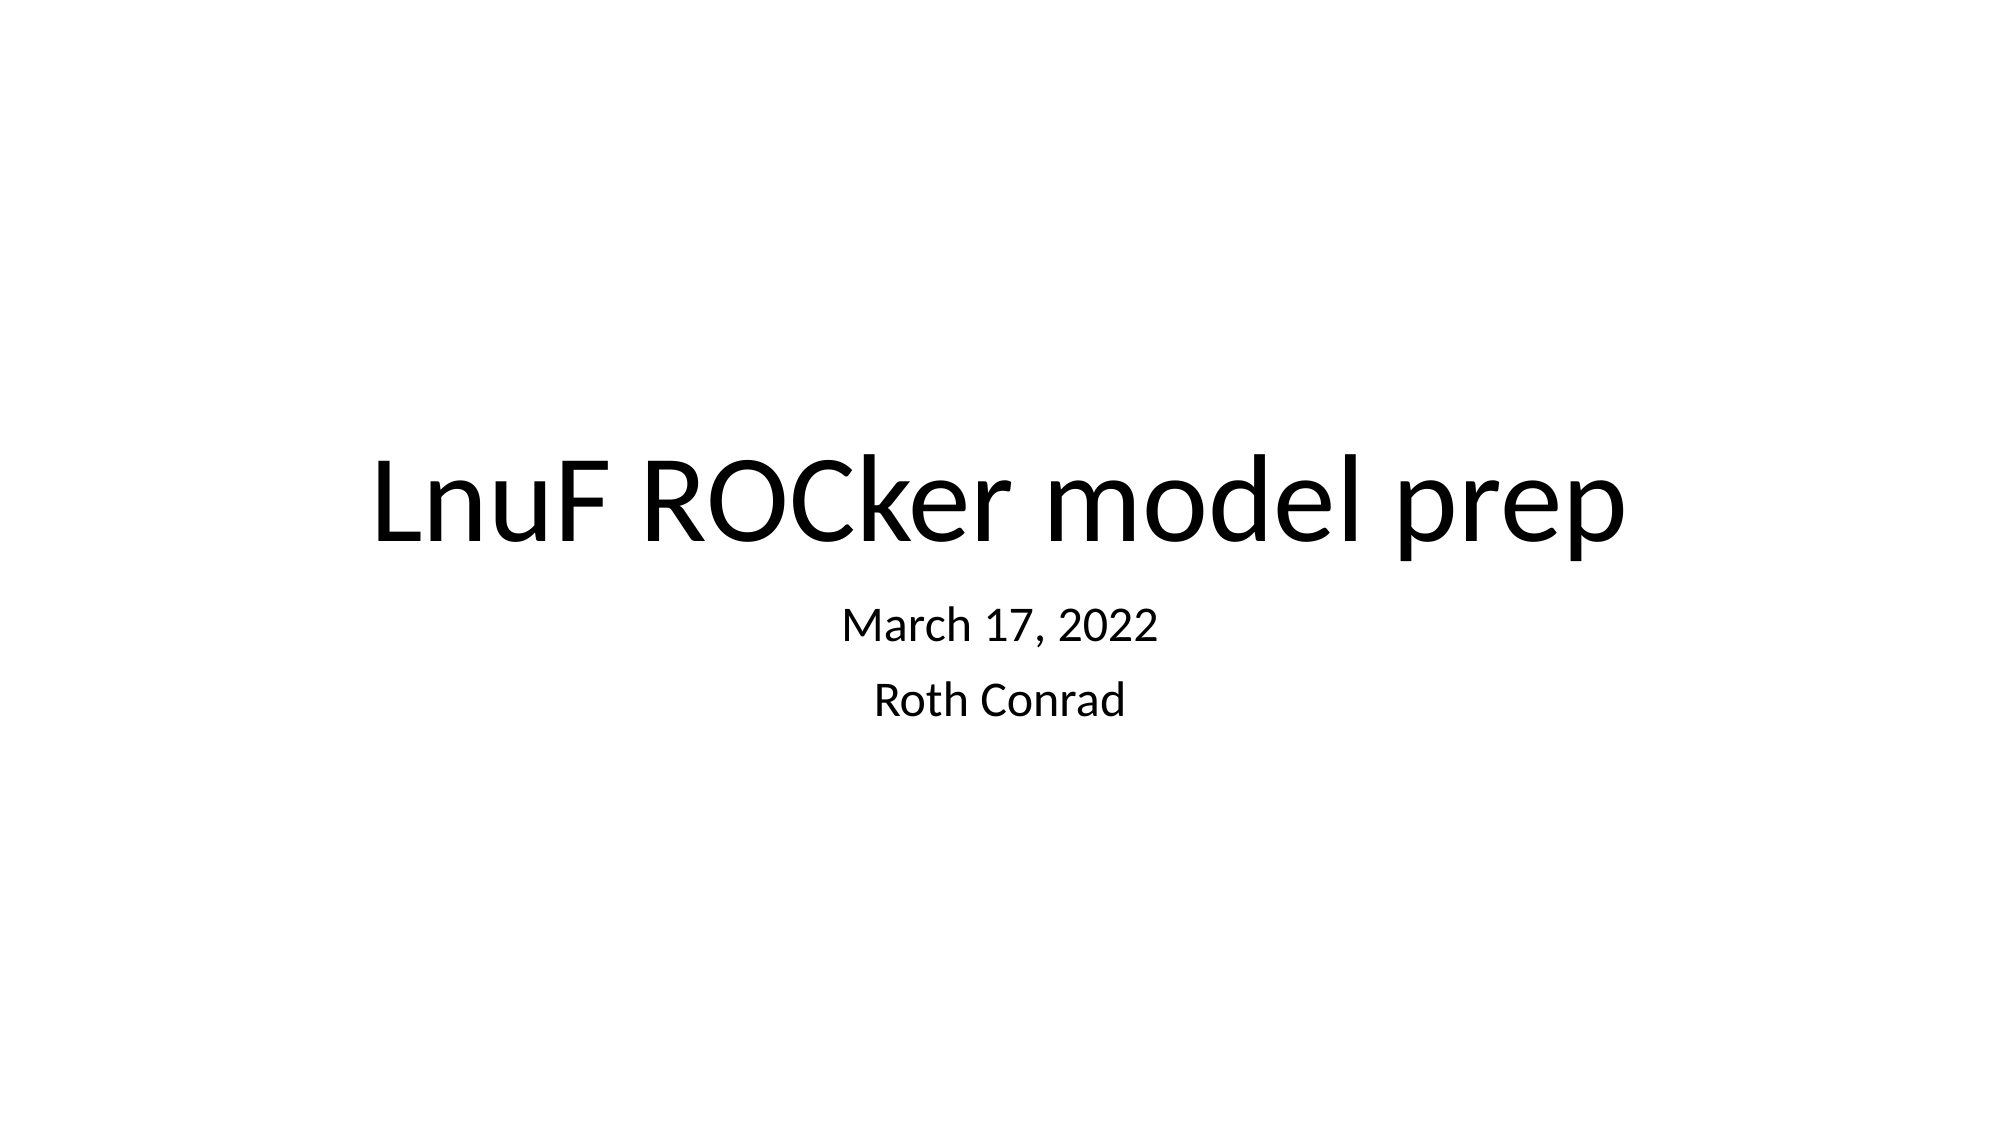

# LnuF ROCker model prep
March 17, 2022
Roth Conrad